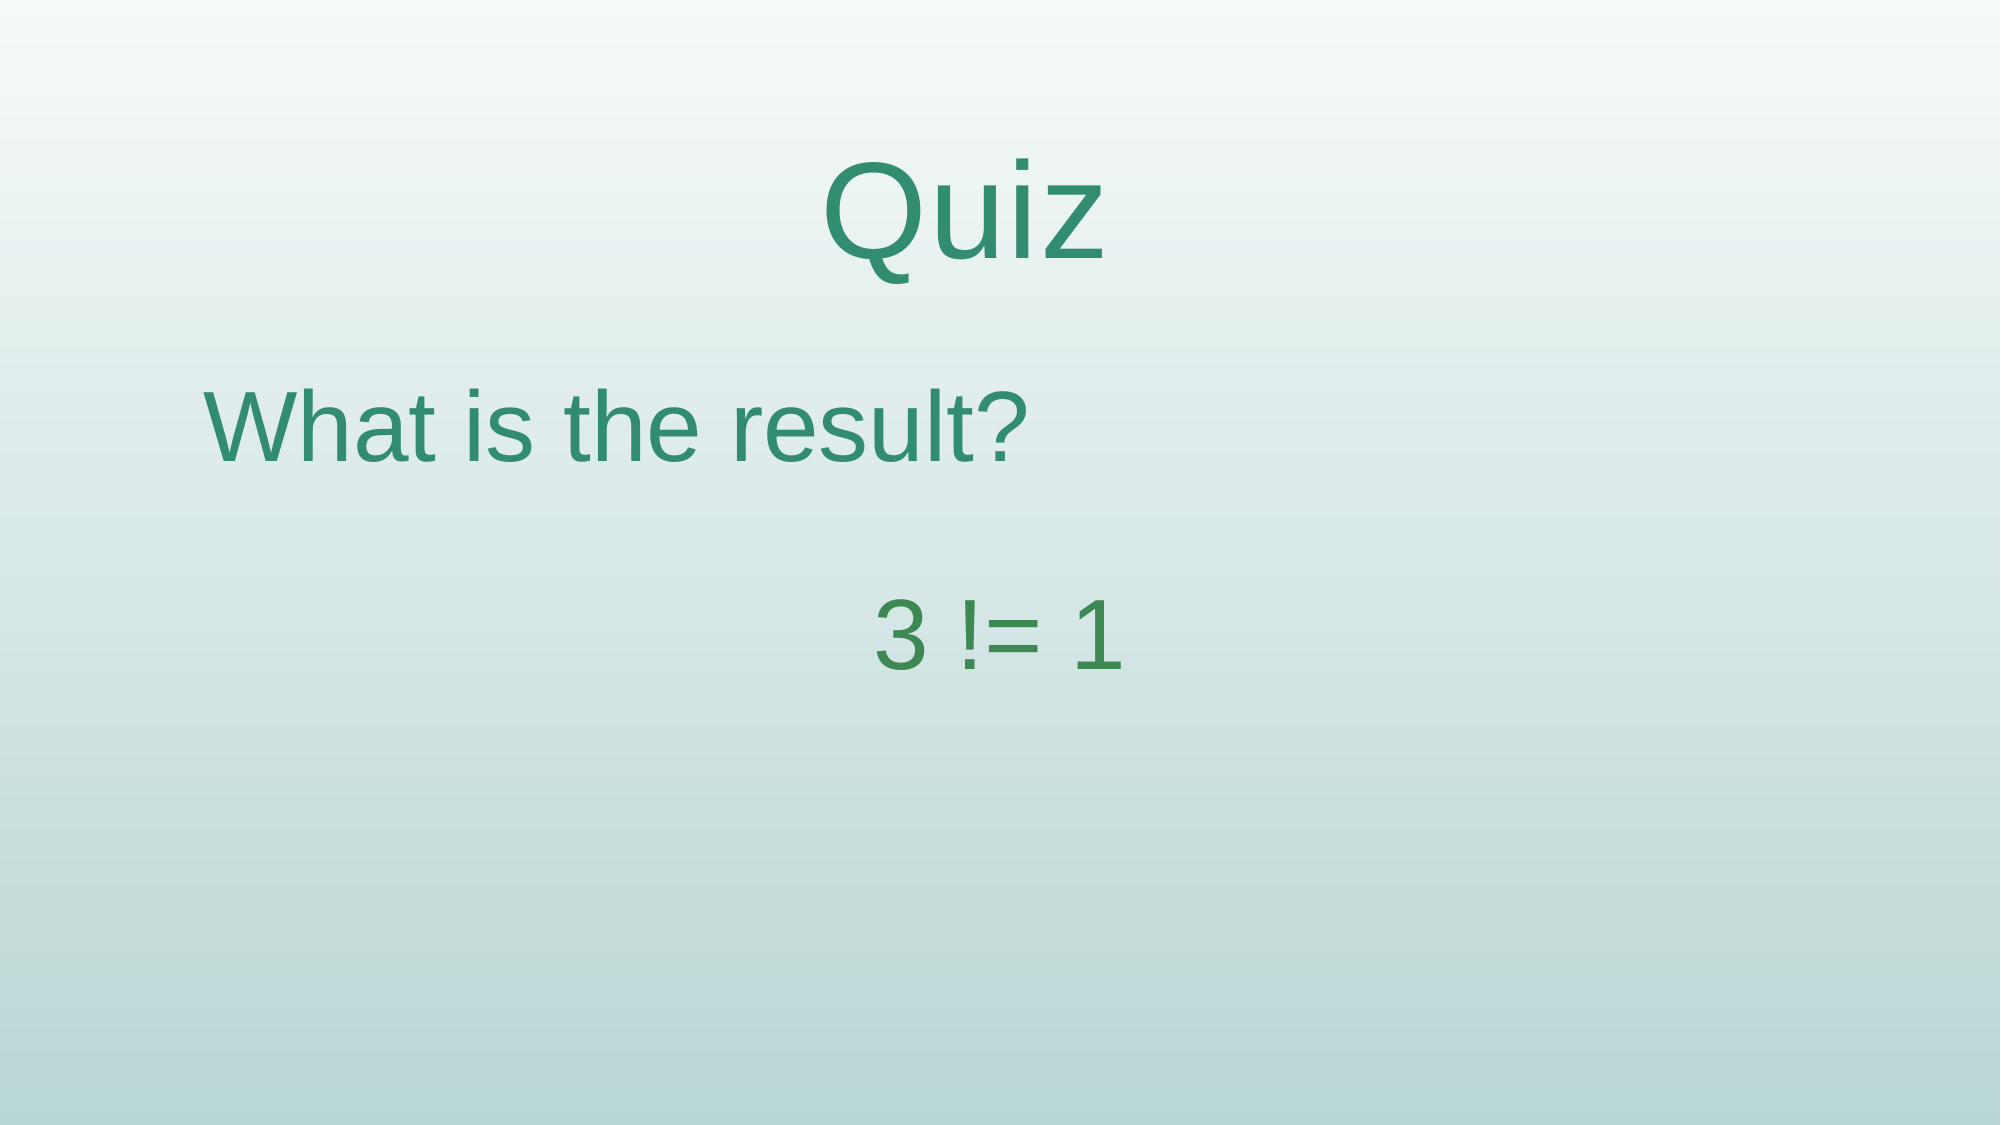

# Quiz
What is the result?
3 != 1